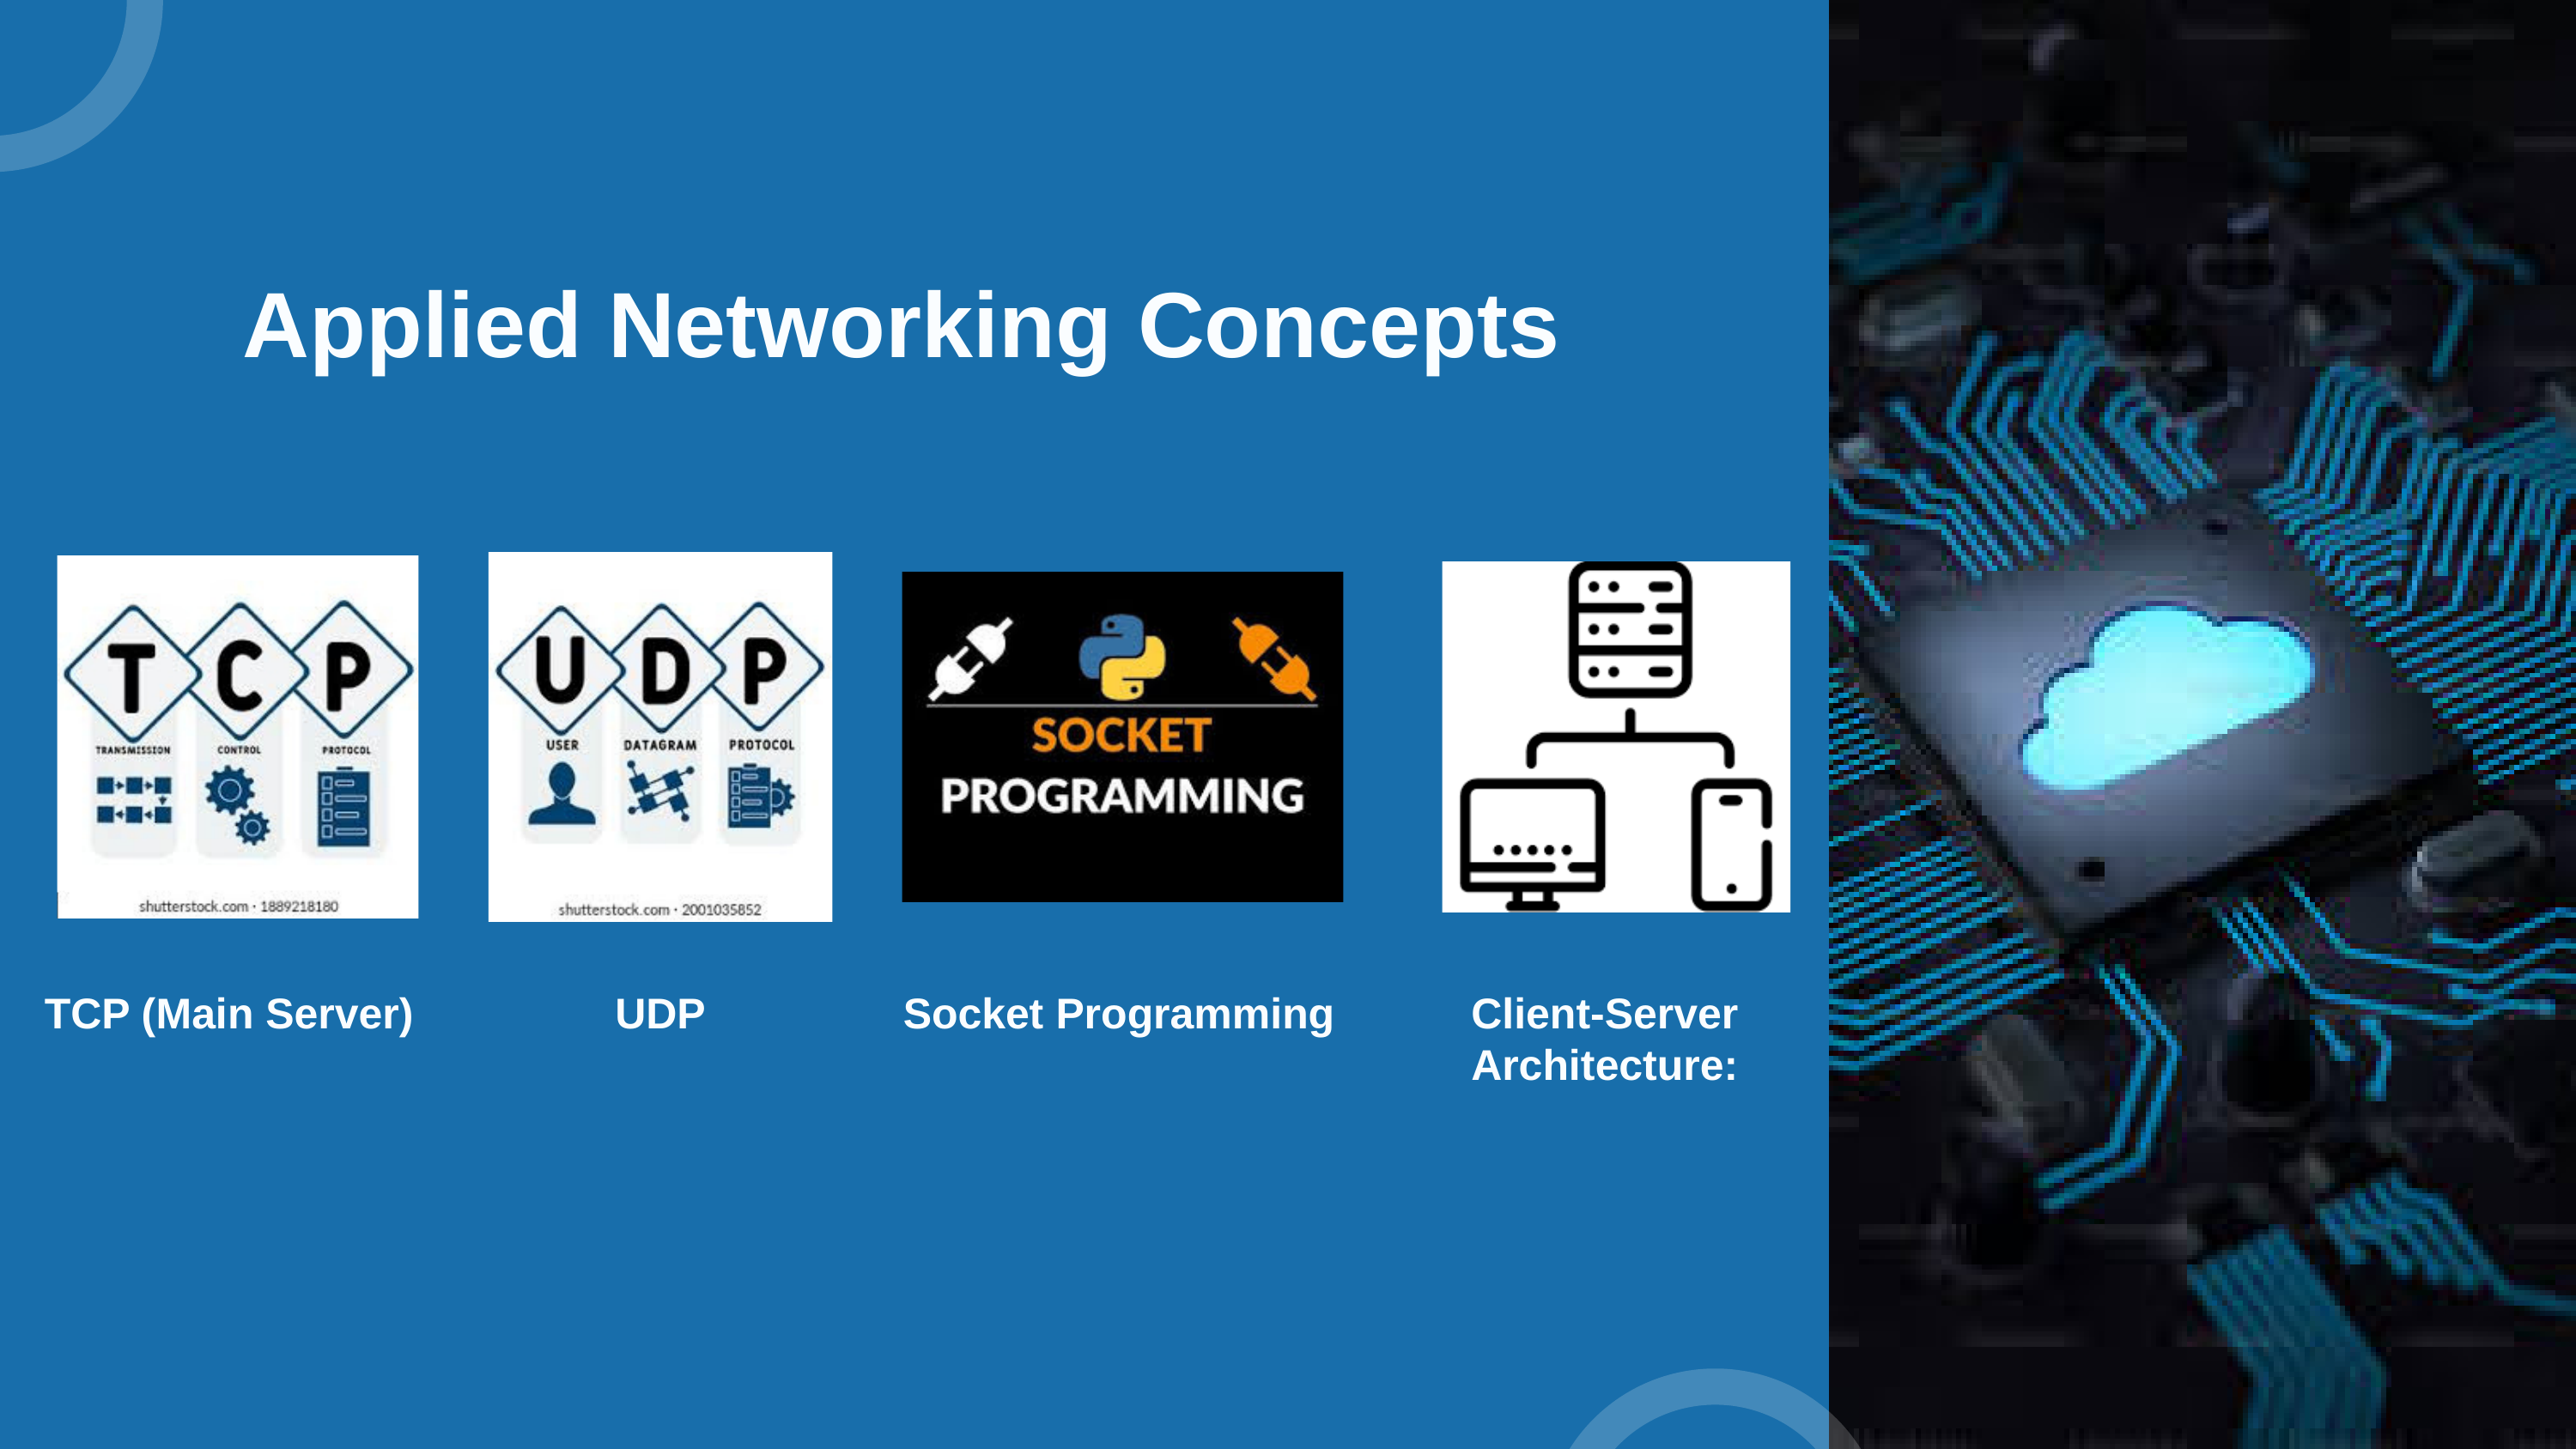

Applied Networking Concepts

TCP (Main Server)
UDP
Socket Programming
Client-Server Architecture: